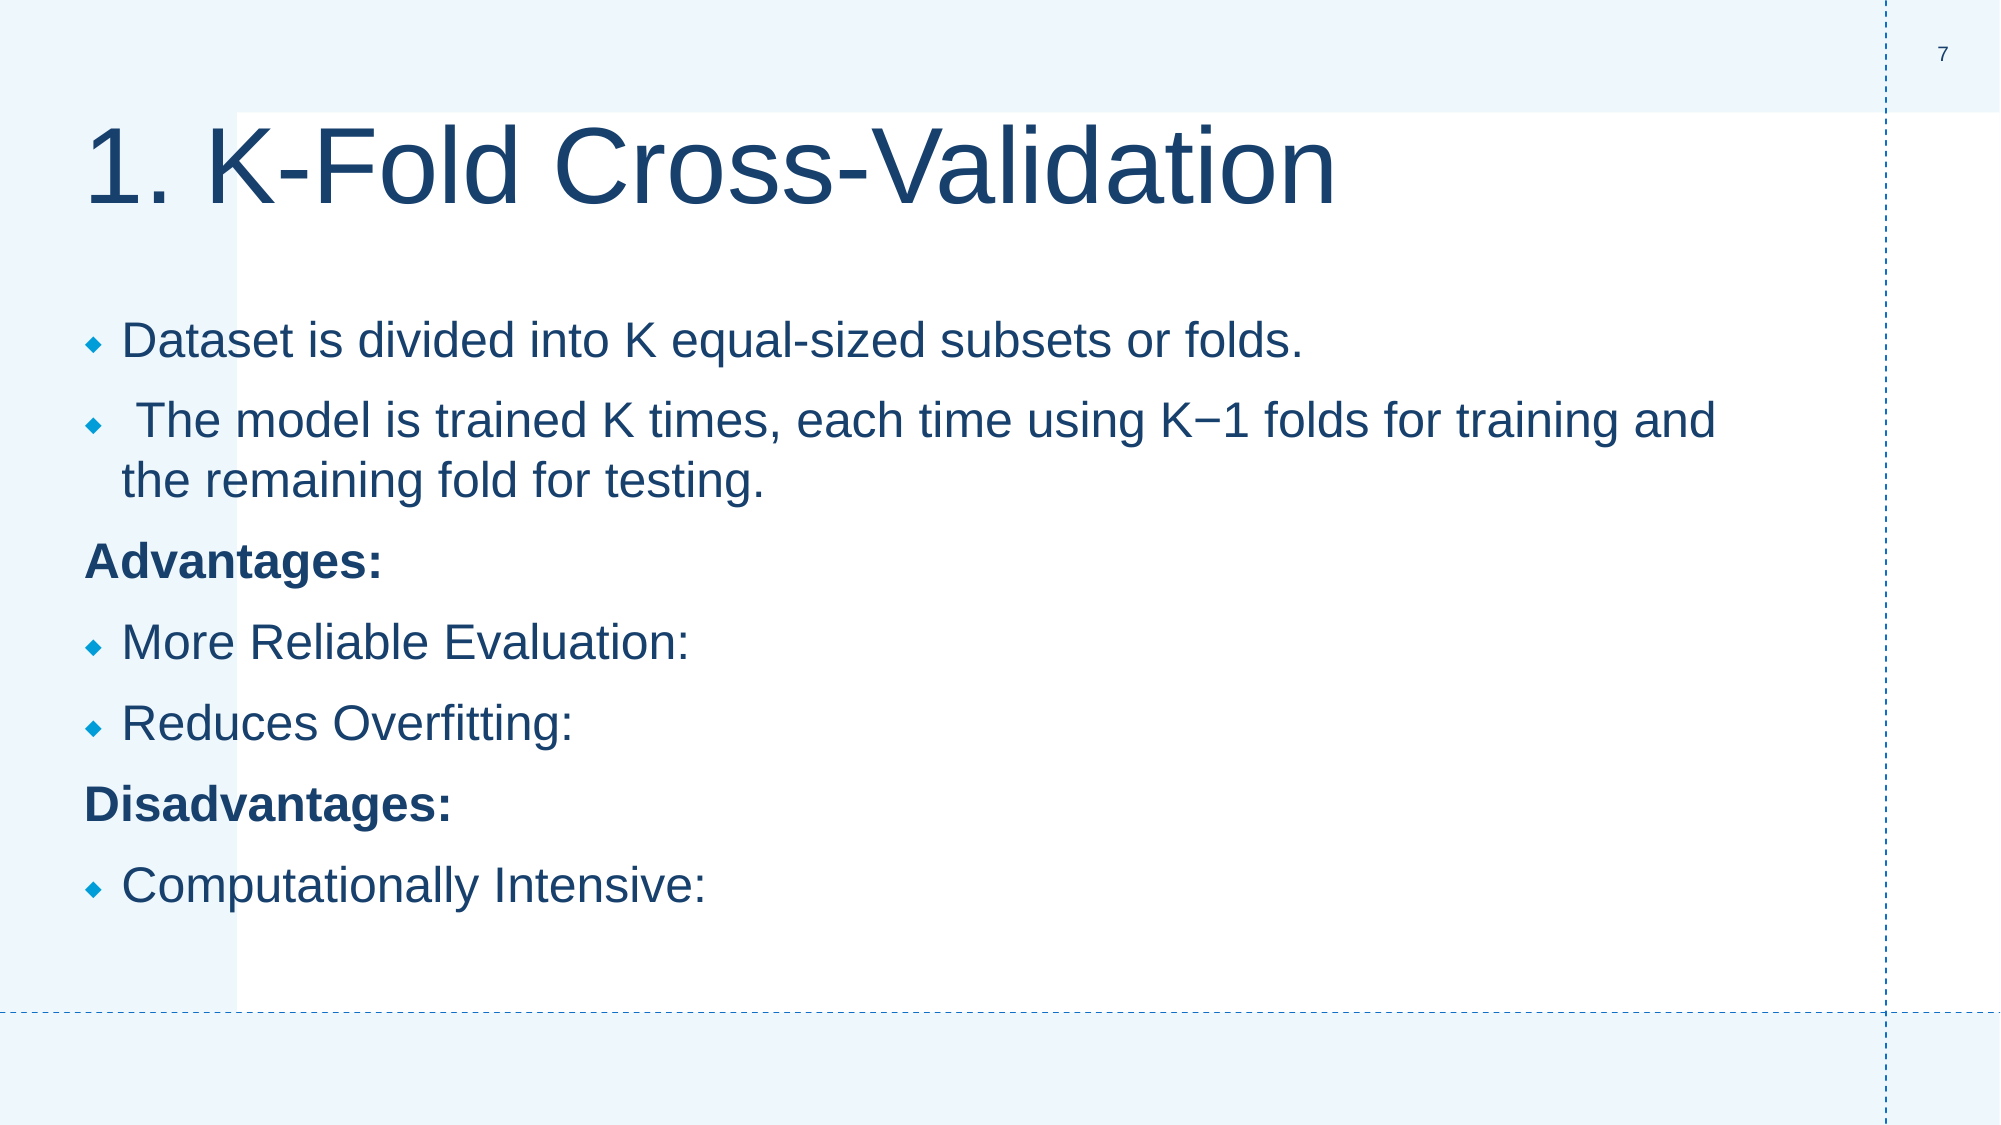

7
# 1. K-Fold Cross-Validation
Dataset is divided into K equal-sized subsets or folds.
 The model is trained K times, each time using K−1 folds for training and the remaining fold for testing.
Advantages:
More Reliable Evaluation:
Reduces Overfitting:
Disadvantages:
Computationally Intensive: